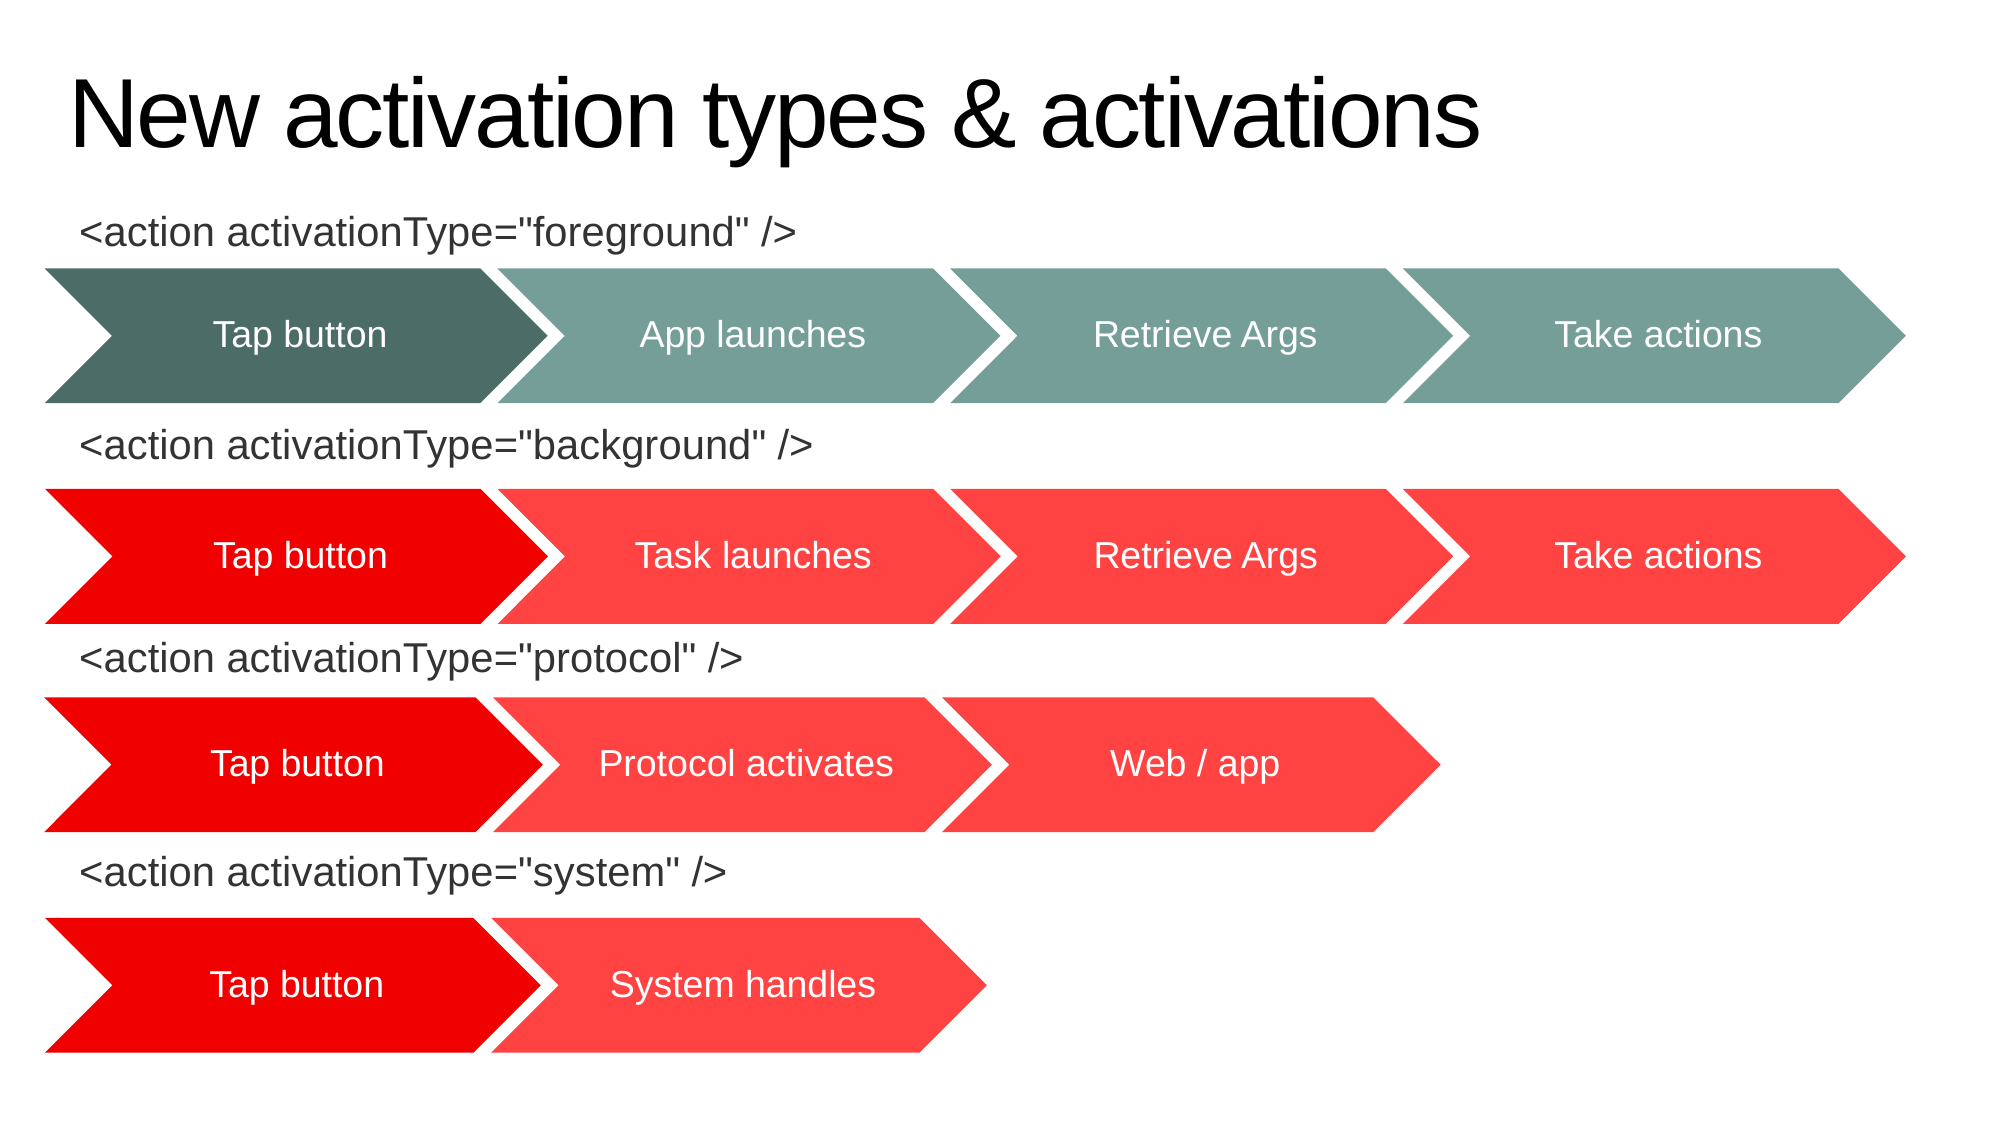

# New activation types & activations
<action activationType="foreground" />

<action activationType="background" />

<action activationType="protocol" />

<action activationType="system" />

Tap button
App launches
Retrieve Args
Take actions
Tap button
Task launches
Retrieve Args
Take actions
Tap button
Protocol activates
Web / app
Tap button
System handles